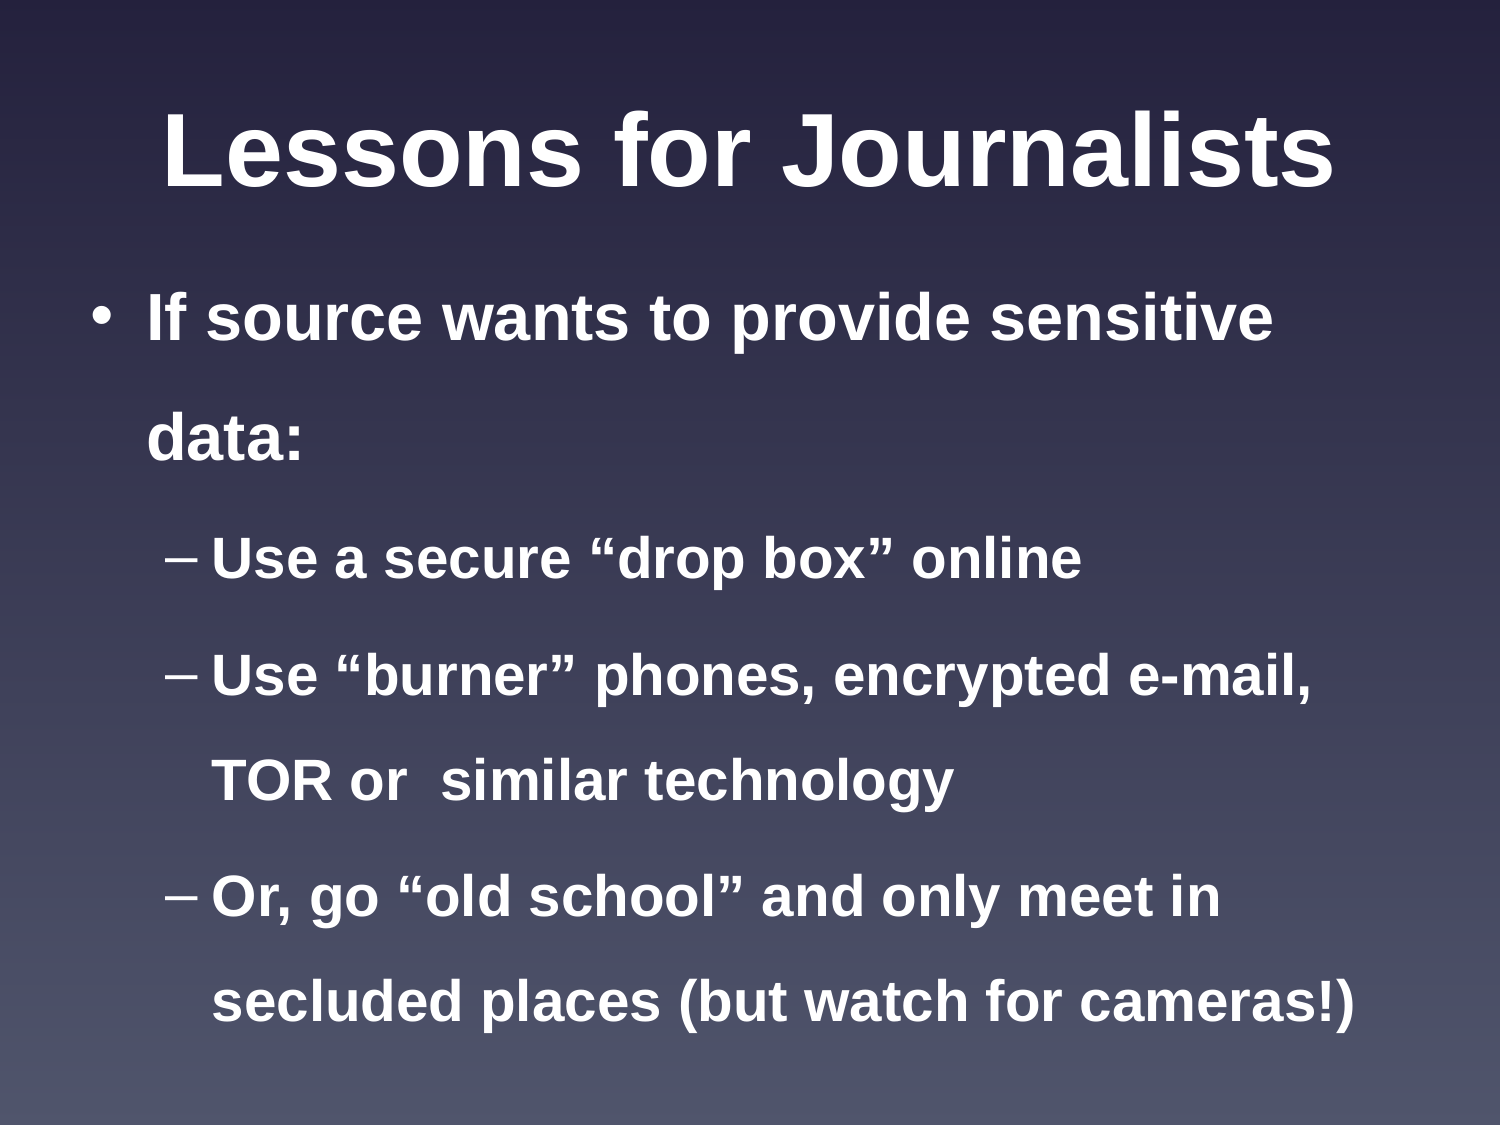

# Lessons for Journalists
If source wants to provide sensitive data:
Use a secure “drop box” online
Use “burner” phones, encrypted e-mail, TOR or  similar technology
Or, go “old school” and only meet in secluded places (but watch for cameras!)